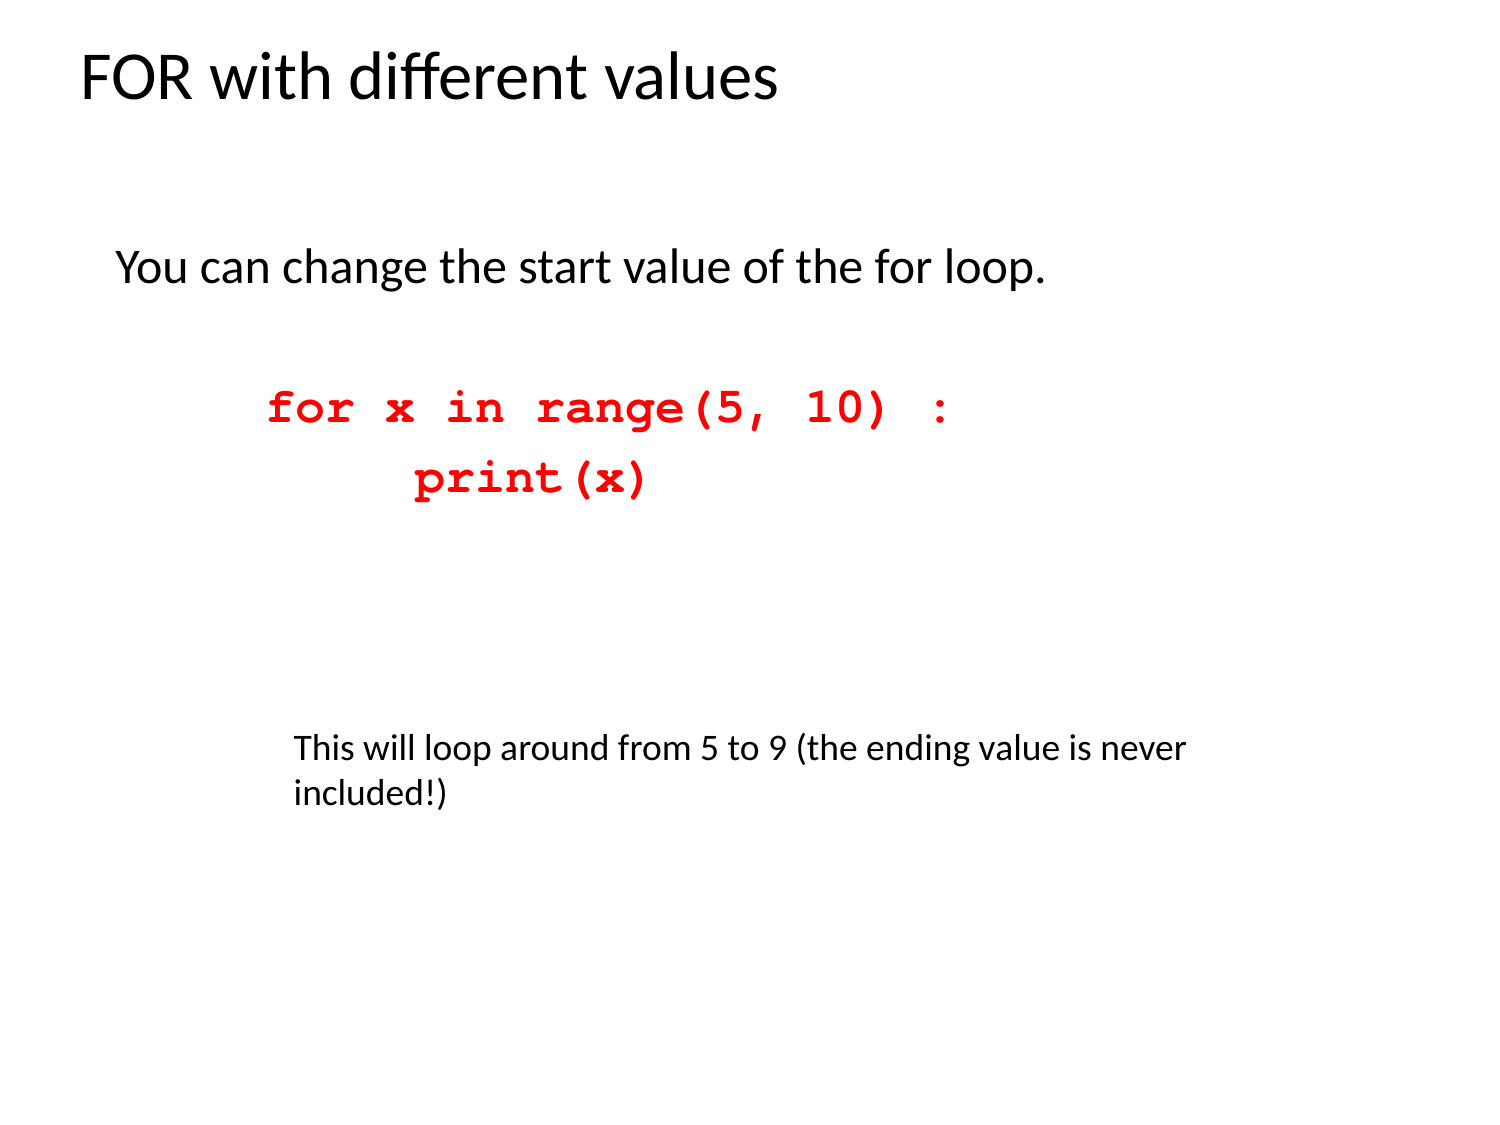

# FOR with different values
You can change the start value of the for loop.

	for x in range(5, 10) :
		print(x)

This will loop around from 5 to 9 (the ending value is never included!)